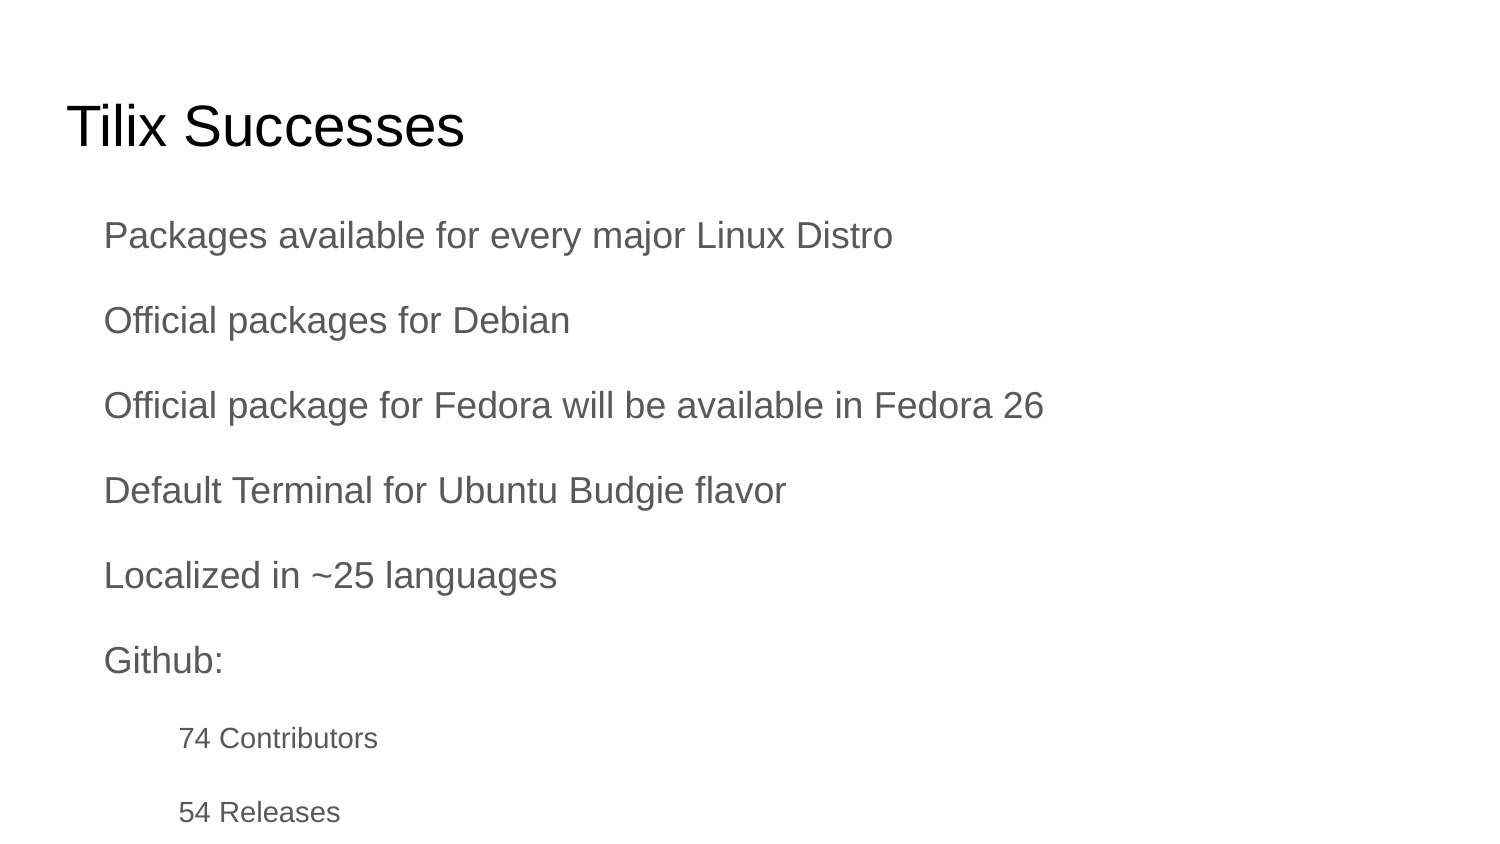

# Tilix Successes
Packages available for every major Linux Distro
Official packages for Debian
Official package for Fedora will be available in Fedora 26
Default Terminal for Ubuntu Budgie flavor
Localized in ~25 languages
Github:
74 Contributors
54 Releases
185 PRs
~ 700 issues, ~670 closed
~1300 stars, 72 forks
2nd most starred D Application on GitHub